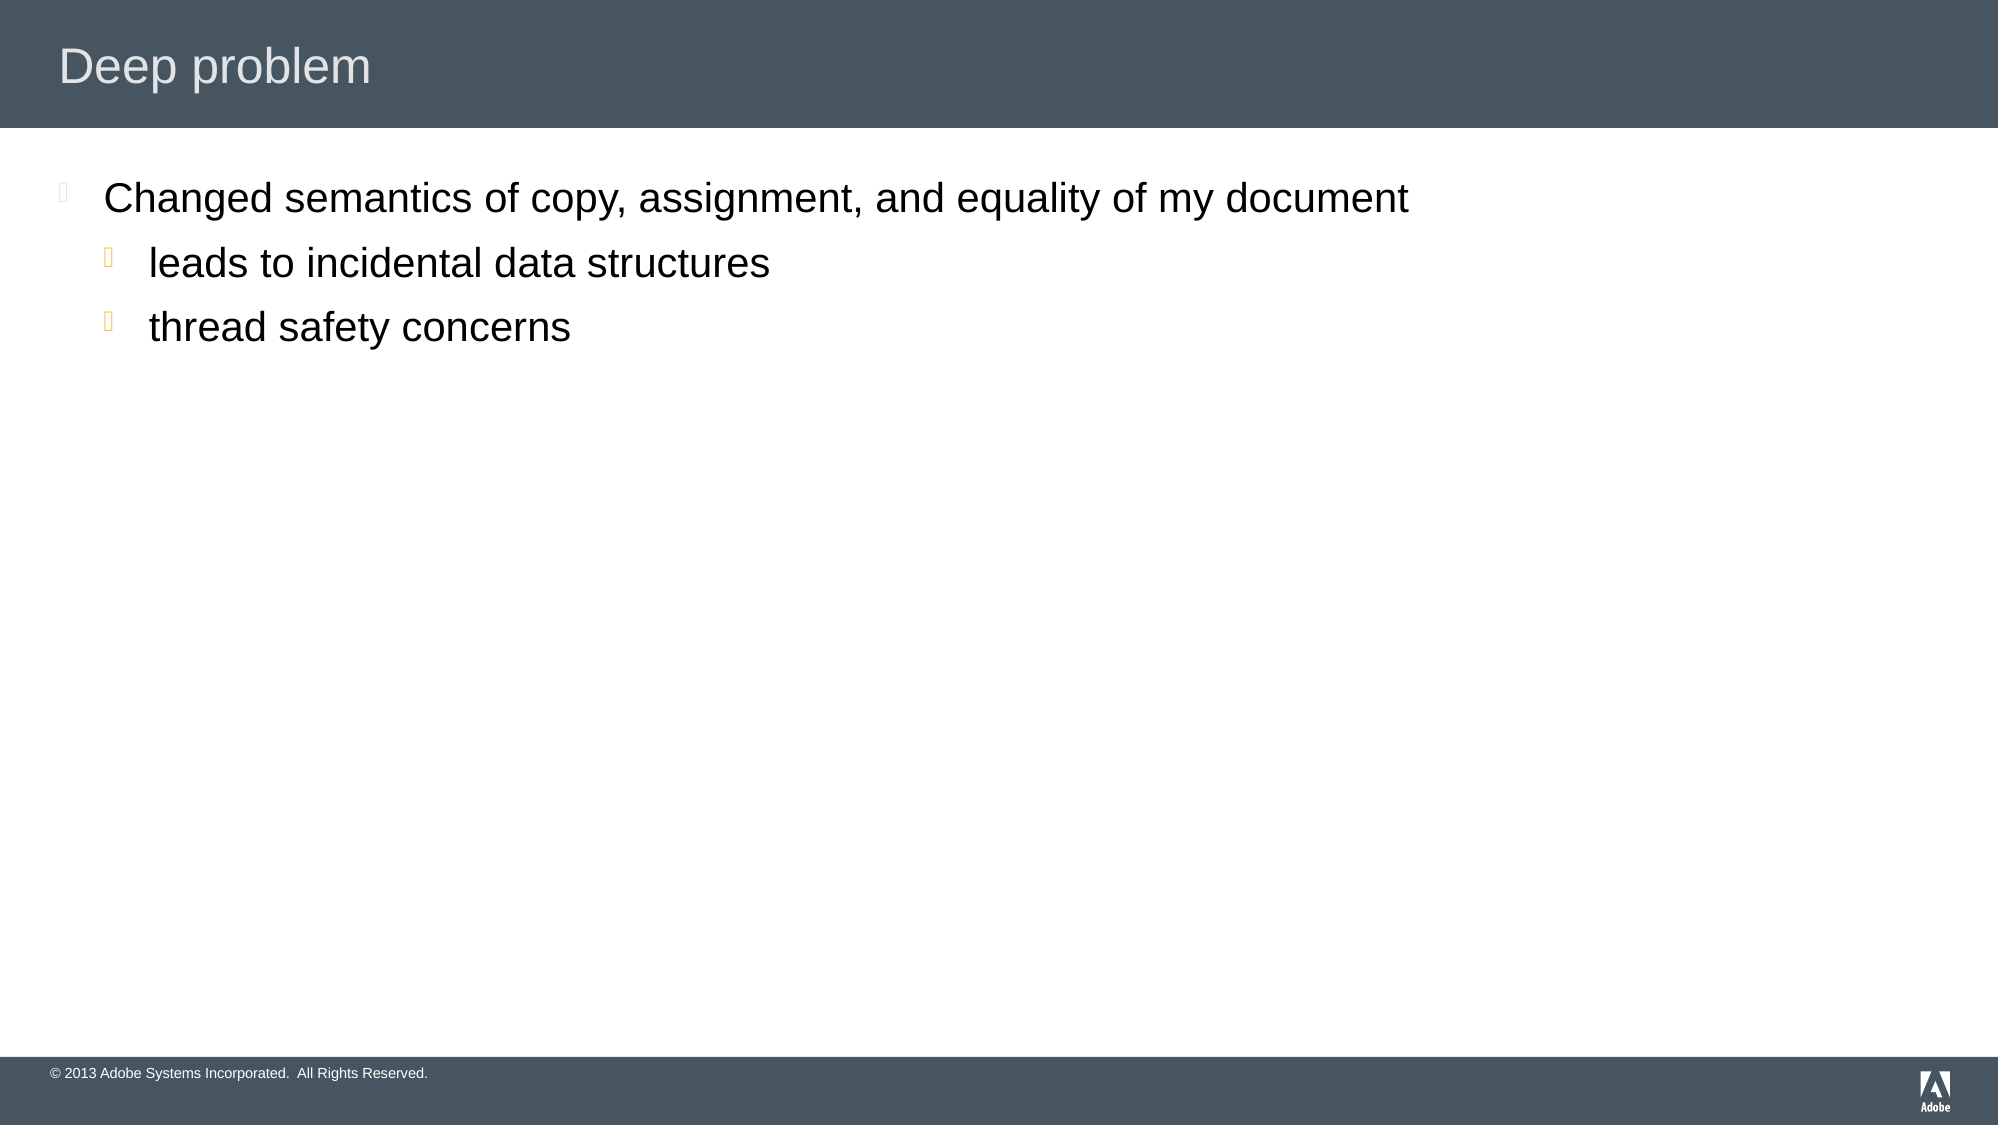

# Deep problem
Changed semantics of copy, assignment, and equality of my document
leads to incidental data structures
thread safety concerns
70